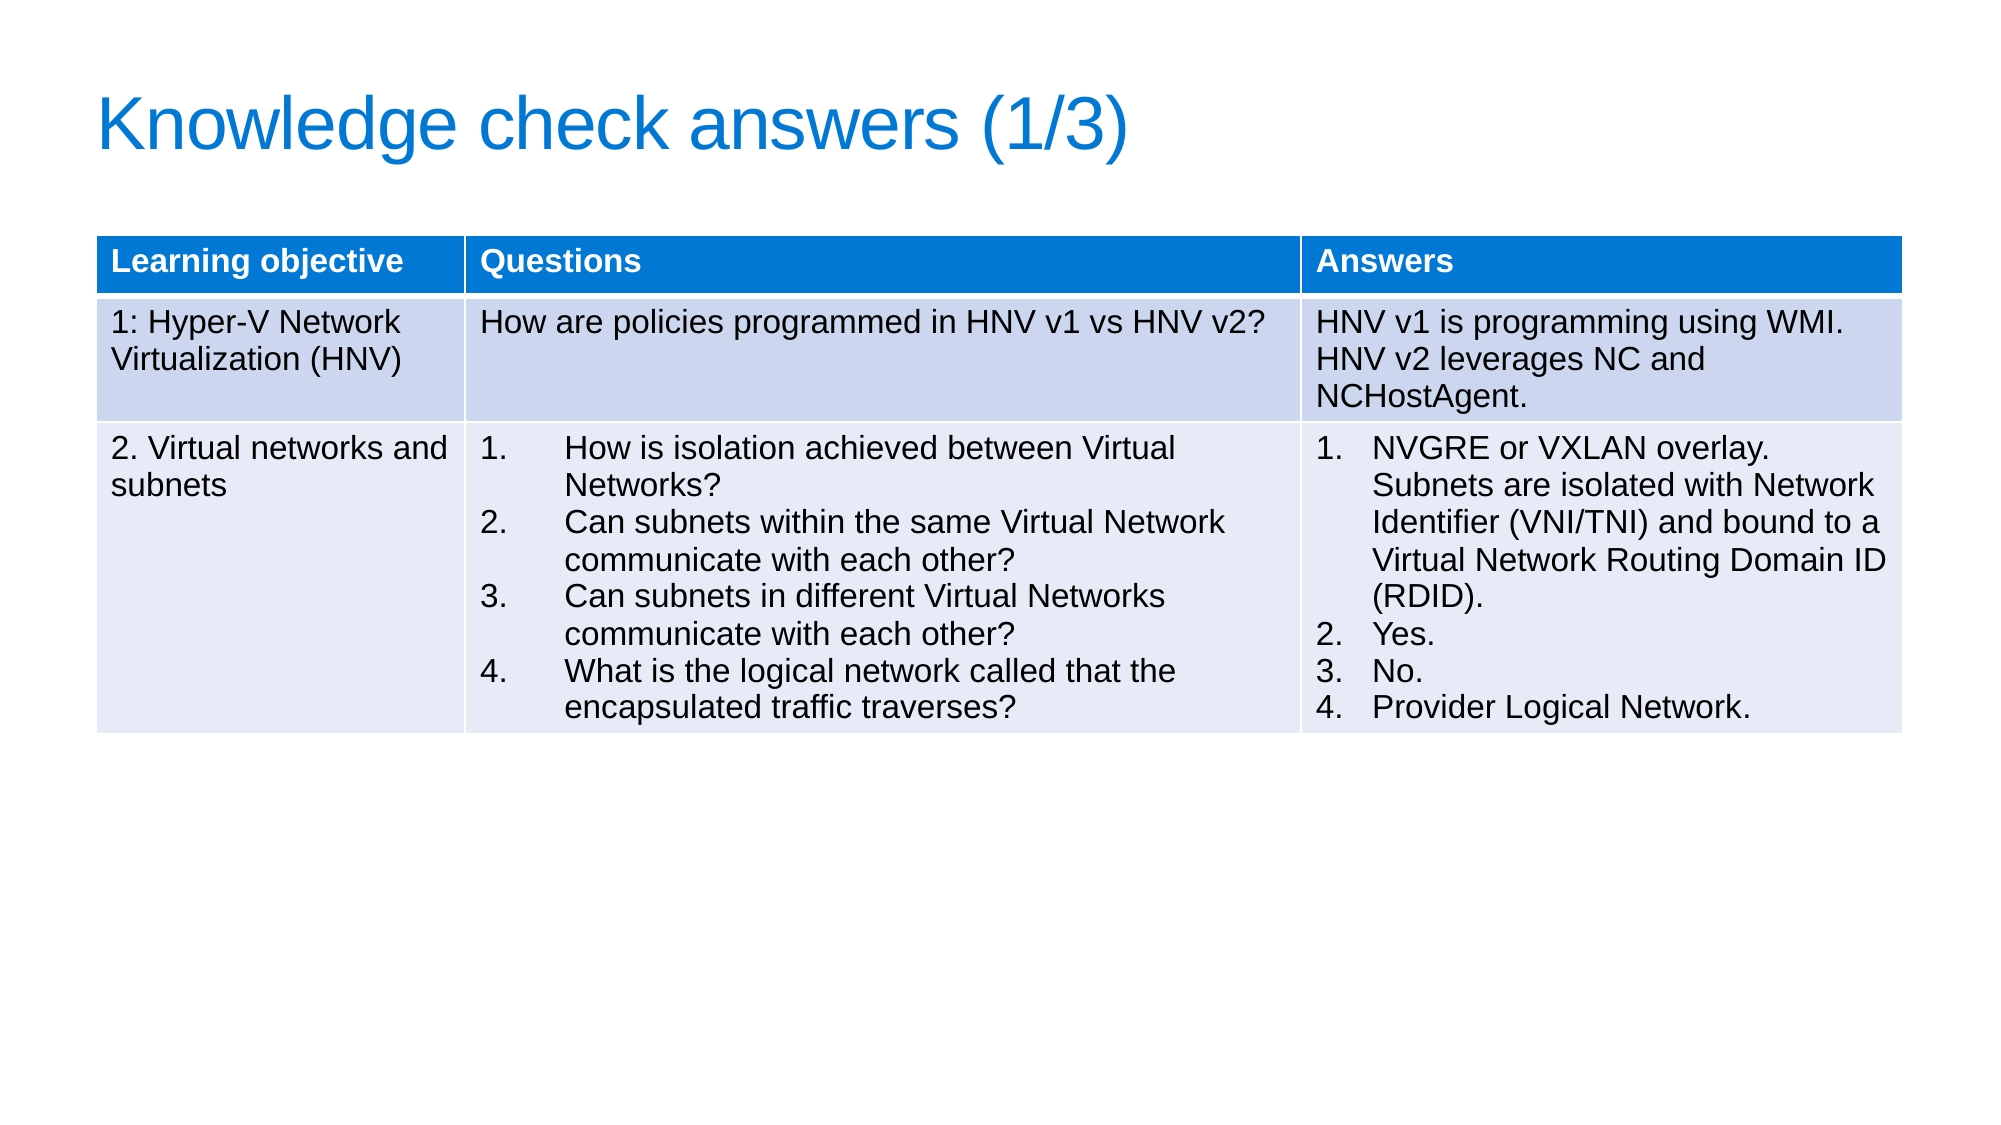

# Knowledge check answers (1/3)
| Learning objective | Questions | Answers |
| --- | --- | --- |
| 1: Hyper-V Network Virtualization (HNV) | How are policies programmed in HNV v1 vs HNV v2?​ | HNV v1 is programming using WMI. HNV v2 leverages NC and NCHostAgent​. |
| 2. Virtual networks and subnets | How is isolation achieved between Virtual Networks? ​ Can subnets within the same Virtual Network communicate with each other? ​ Can subnets in different Virtual Networks communicate with each other? ​ What is the logical network called that the encapsulated traffic traverses?​ | NVGRE or VXLAN overlay. Subnets are isolated with Network Identifier (VNI/TNI) and bound to a Virtual Network Routing Domain ID (RDID)​. Yes​. No​. Provider Logical Network​. |